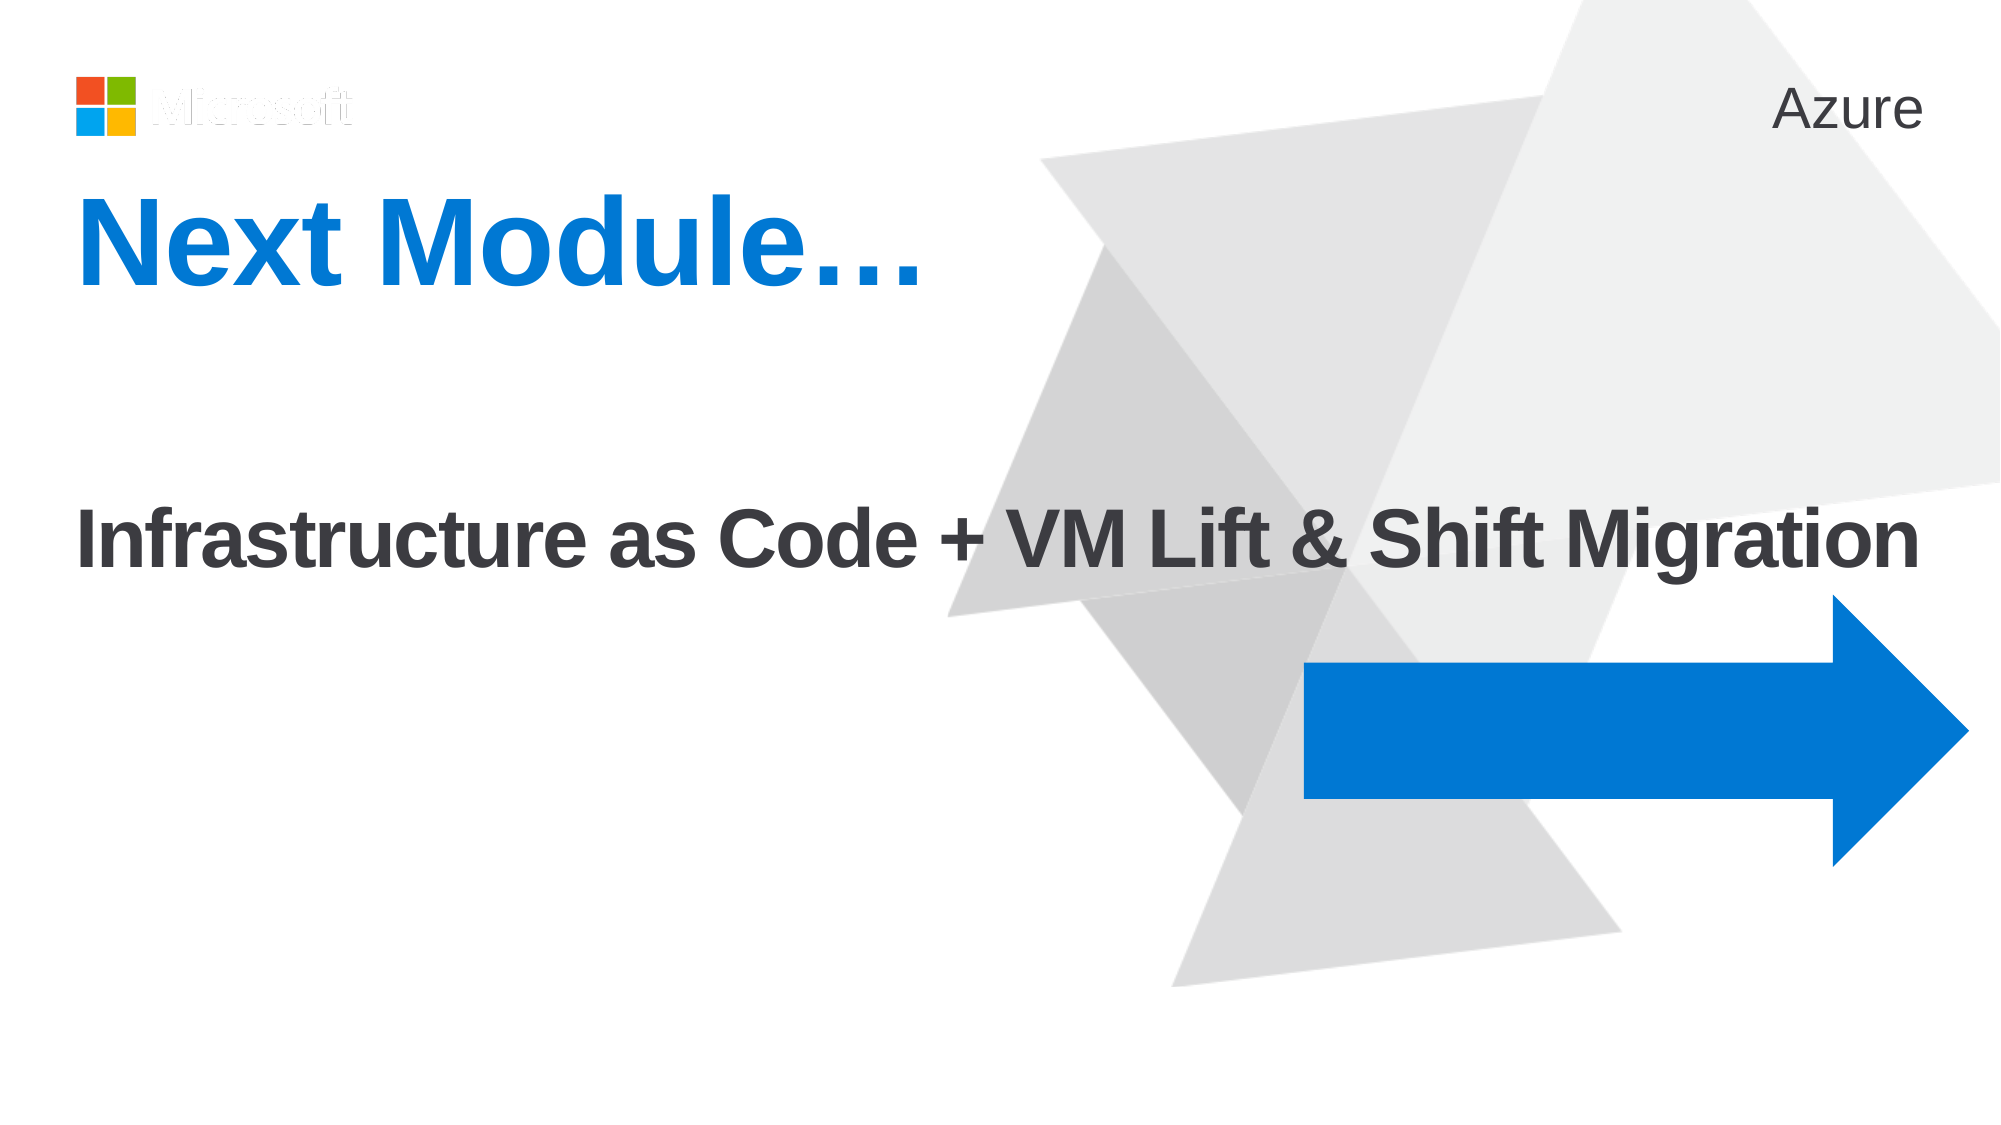

# Next Module…
Infrastructure as Code + VM Lift & Shift Migration

@pdtit		@007FFFlearning